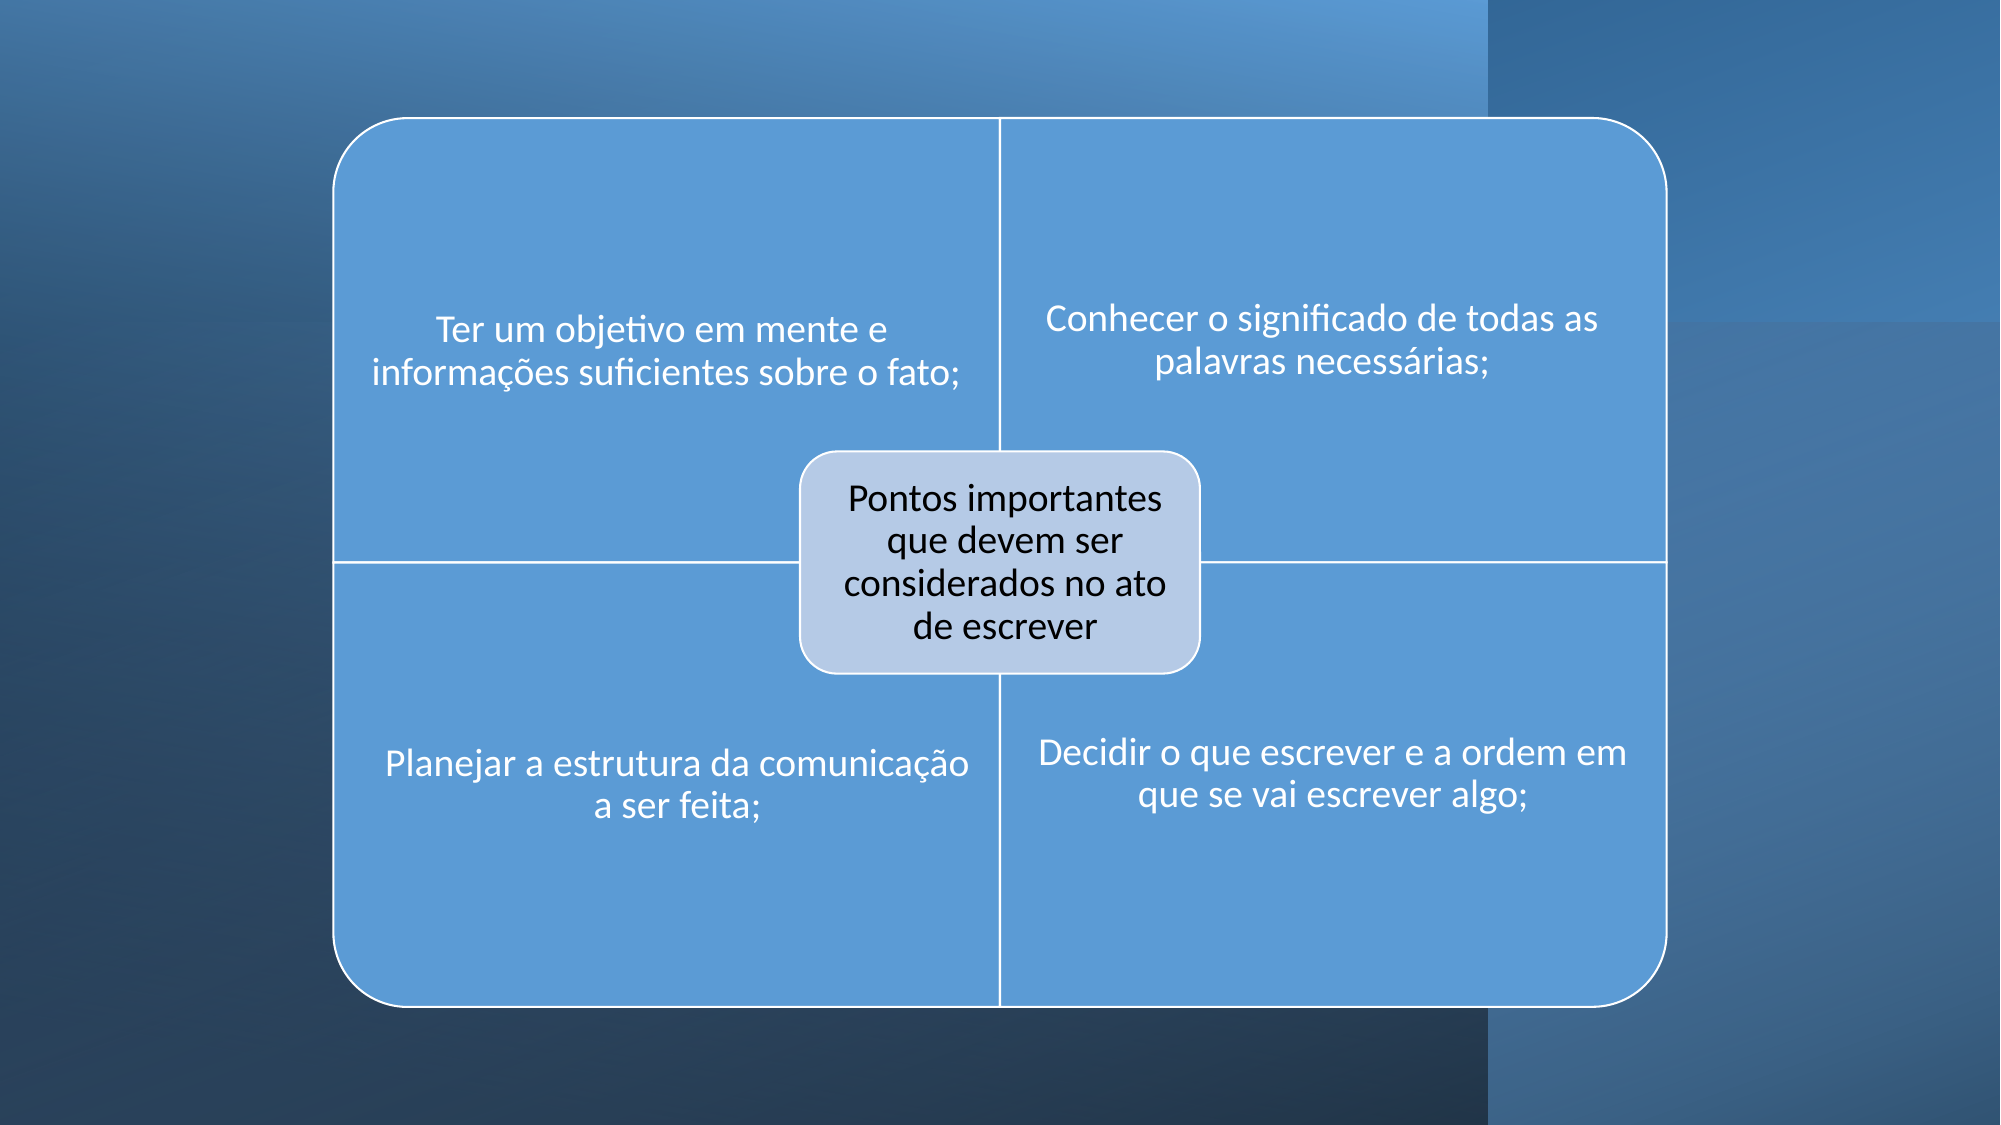

Ter um objetivo em mente e  informações suficientes sobre o fato;
Conhecer o significado de todas as palavras necessárias;
Planejar a estrutura da comunicação a ser feita;
Decidir o que escrever e a ordem em que se vai escrever algo;
Pontos importantes que devem ser considerados no ato de escrever